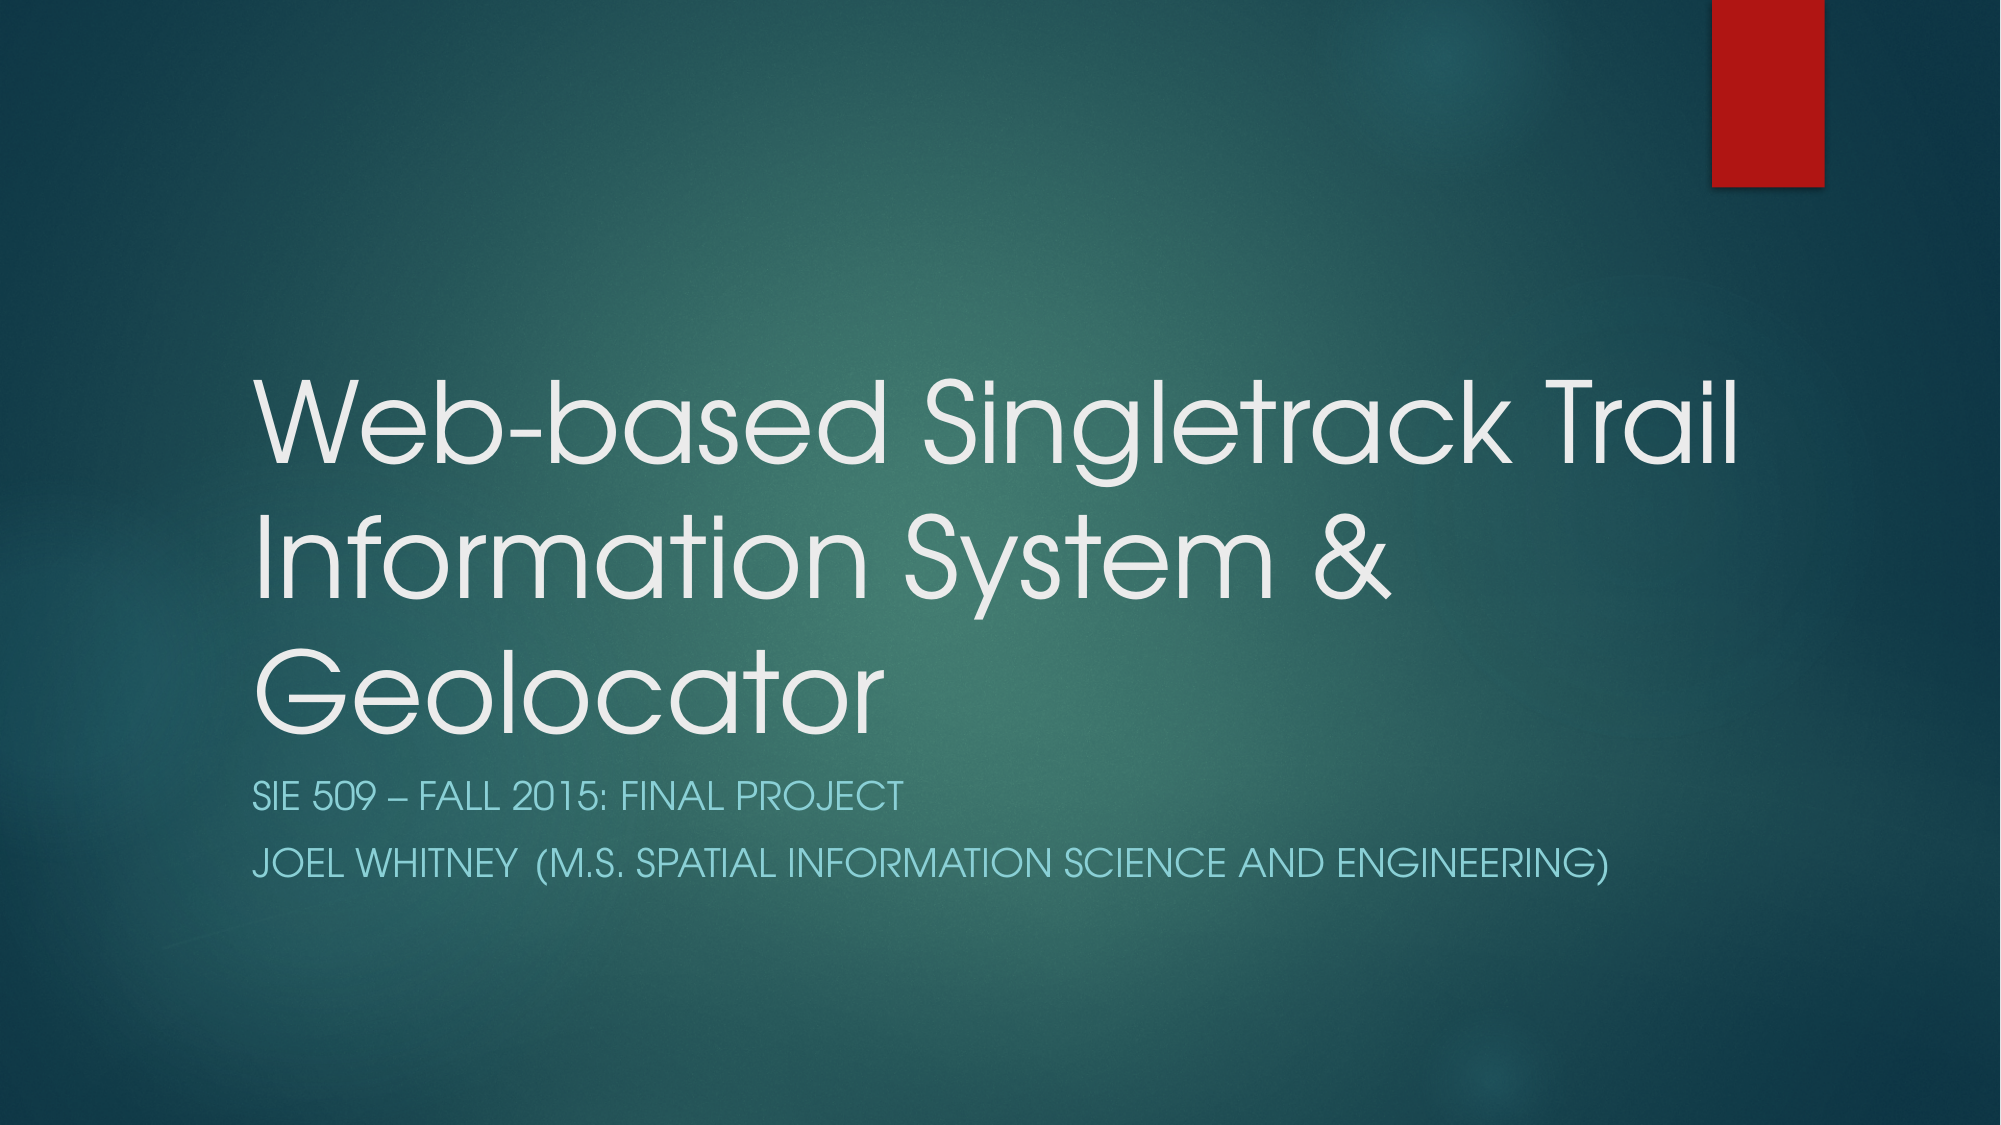

# Web-based Singletrack Trail Information System & Geolocator
SIE 509 – Fall 2015: Final Project
Joel whitney 	(M.S. Spatial information science and engineering)